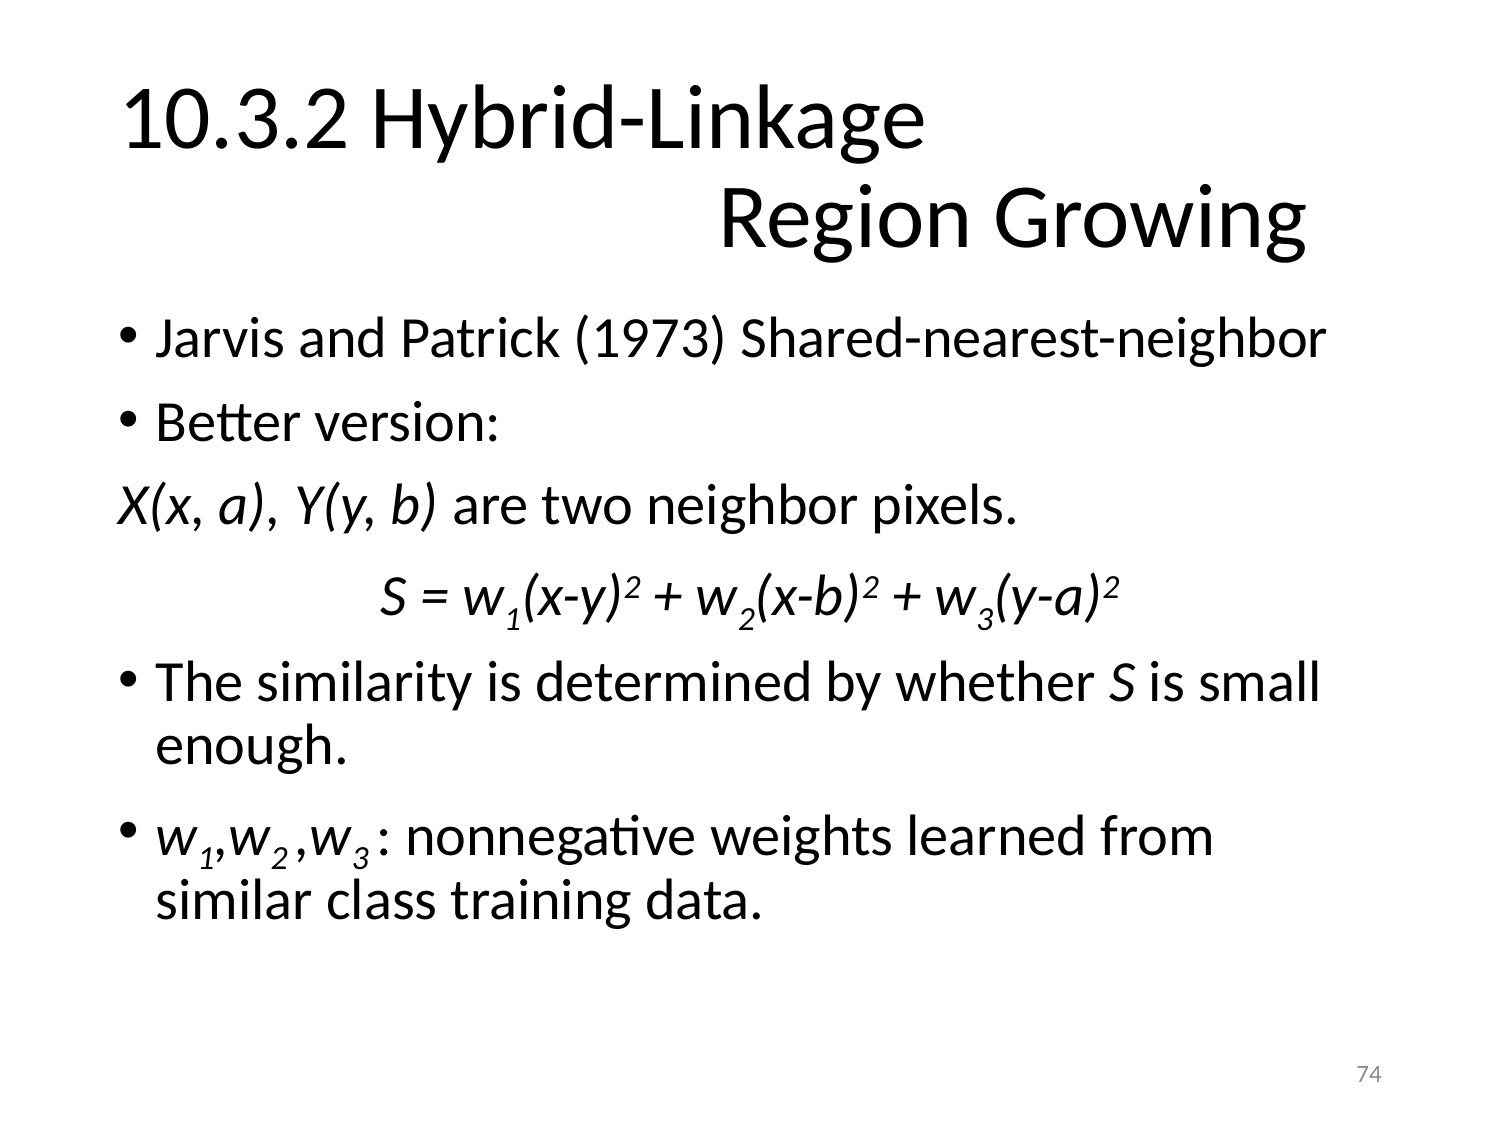

# 10.3.2 Hybrid-Linkage Region Growing
Jarvis and Patrick (1973) Shared-nearest-neighbor
Better version:
X(x, a), Y(y, b) are two neighbor pixels.
S = w1(x-y)2 + w2(x-b)2 + w3(y-a)2
The similarity is determined by whether S is small enough.
w1,w2 ,w3 : nonnegative weights learned from similar class training data.
74